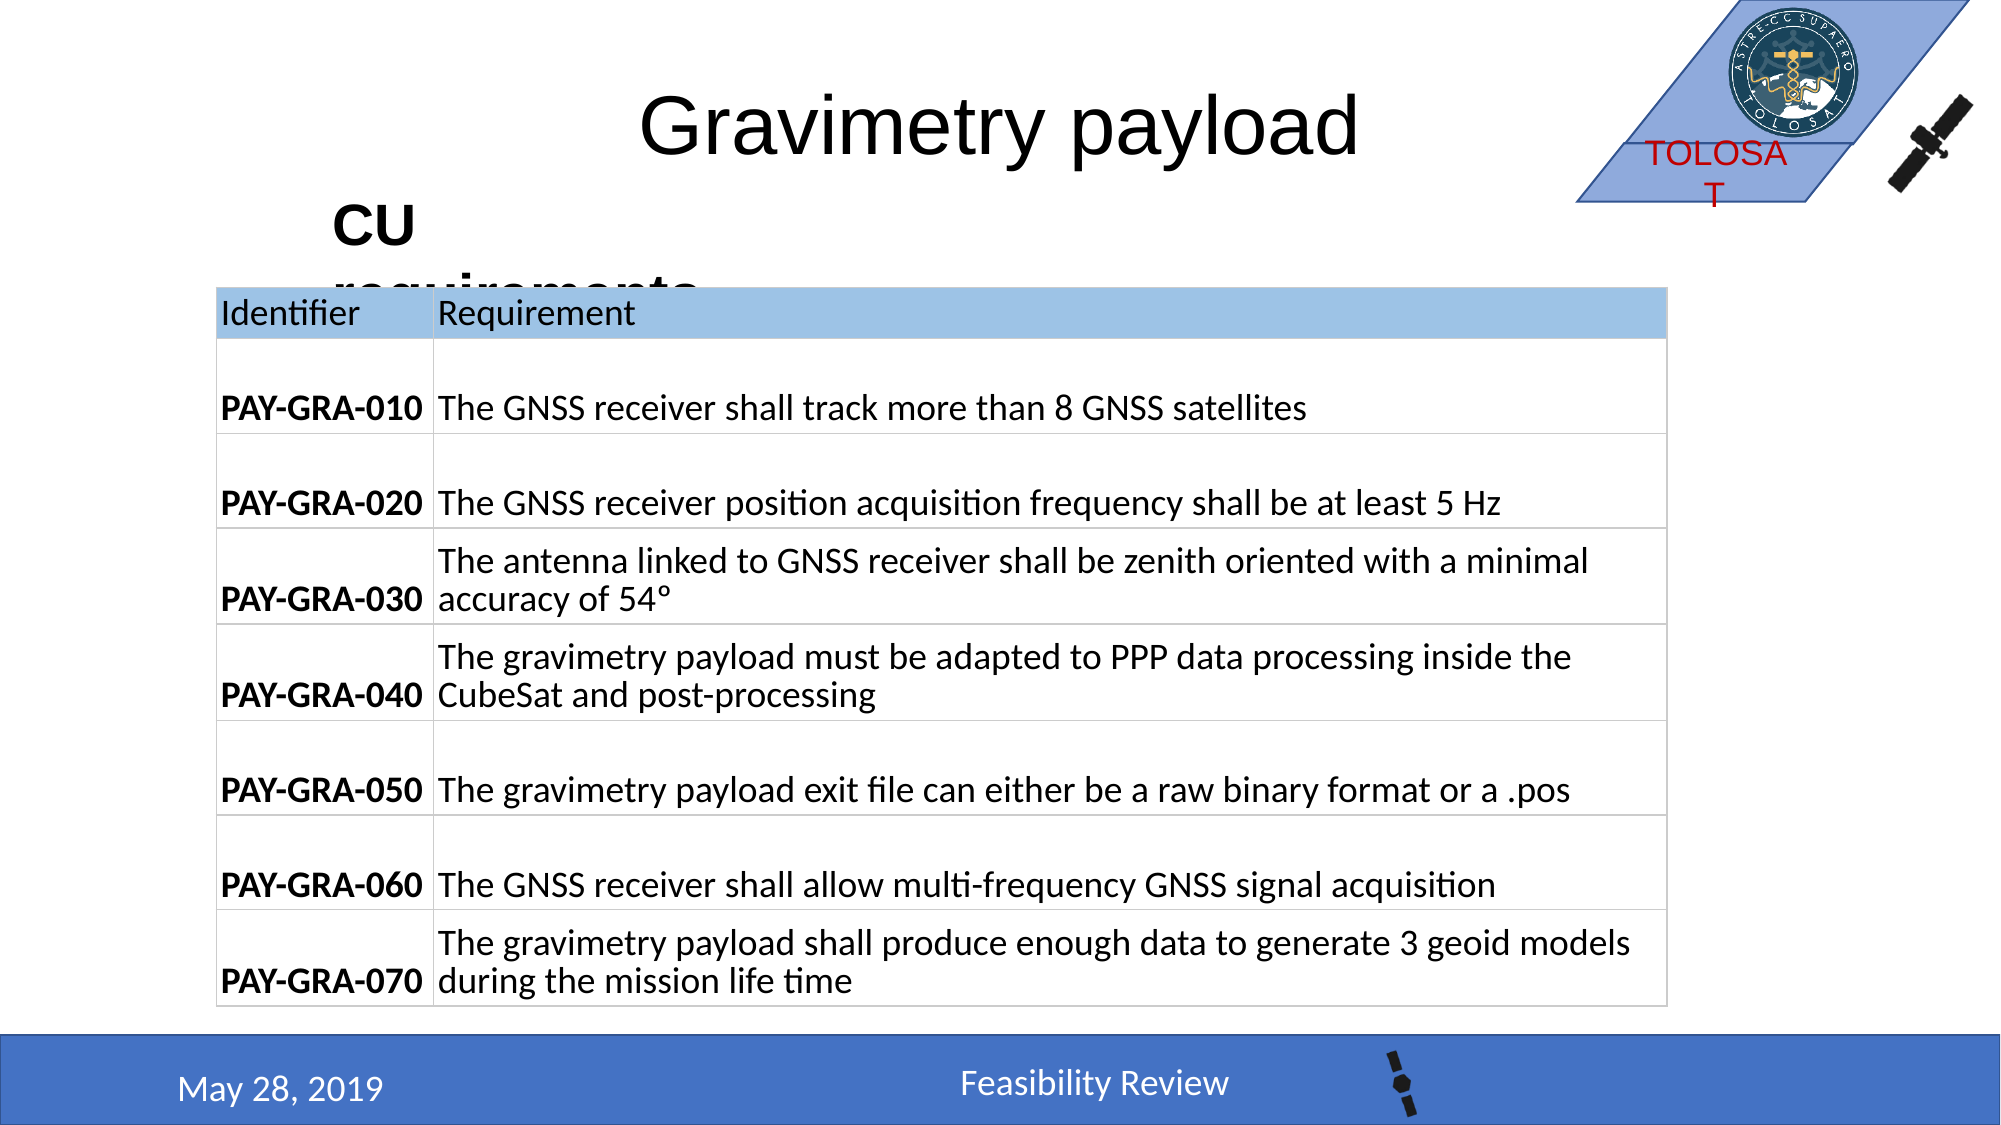

#
Gravimetry payload
CU requirements

| Identifier | Requirement |
| --- | --- |
| PAY-GRA-010 | The GNSS receiver shall track more than 8 GNSS satellites |
| PAY-GRA-020 | The GNSS receiver position acquisition frequency shall be at least 5 Hz |
| PAY-GRA-030 | The antenna linked to GNSS receiver shall be zenith oriented with a minimal accuracy of 54º |
| PAY-GRA-040 | The gravimetry payload must be adapted to PPP data processing inside the CubeSat and post-processing |
| PAY-GRA-050 | The gravimetry payload exit file can either be a raw binary format or a .pos |
| PAY-GRA-060 | The GNSS receiver shall allow multi-frequency GNSS signal acquisition |
| PAY-GRA-070 | The gravimetry payload shall produce enough data to generate 3 geoid models during the mission life time |